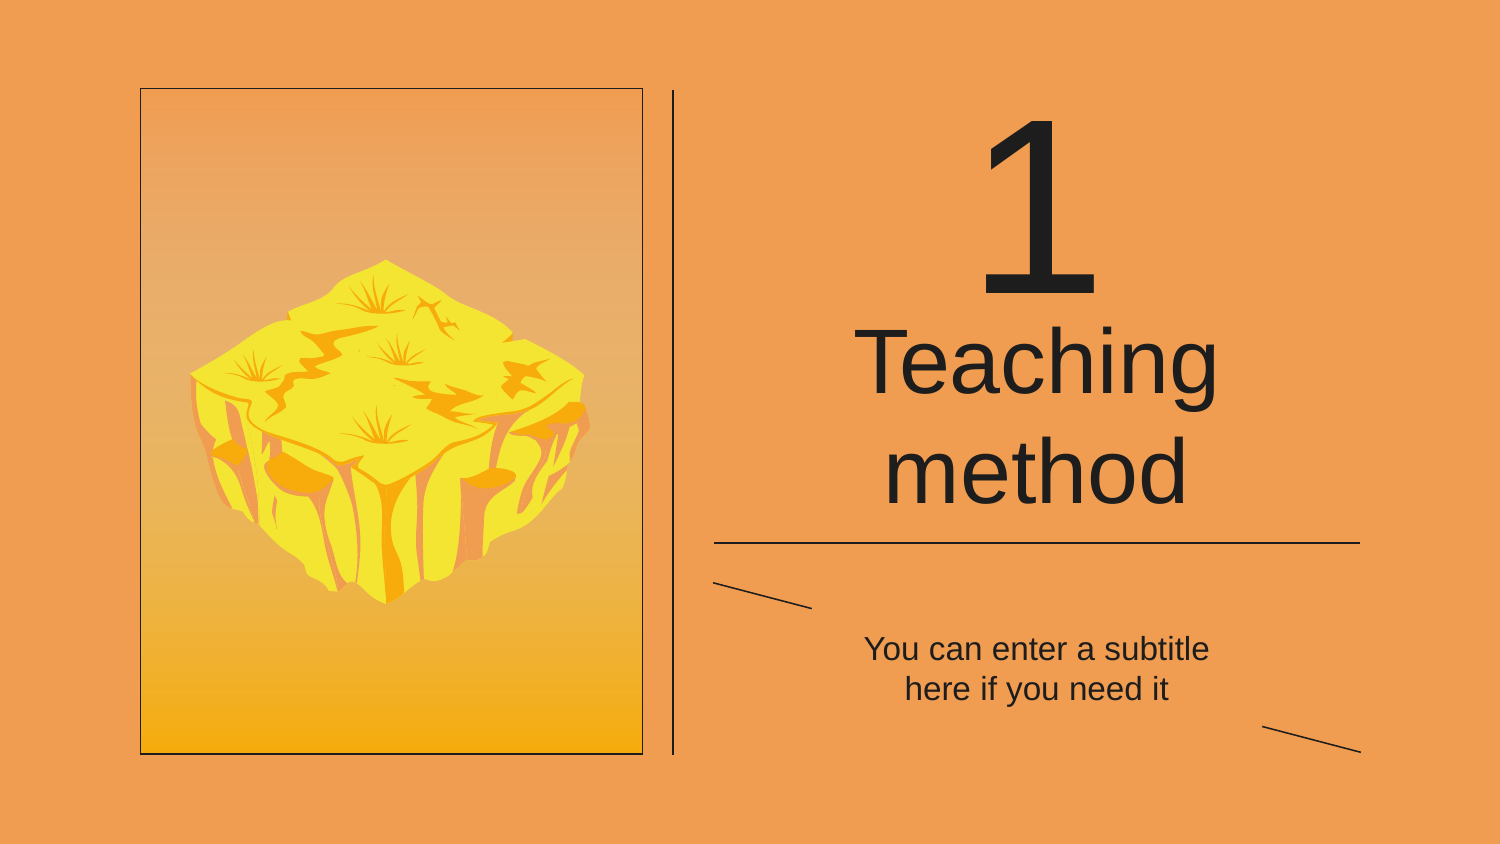

1

# Teaching method
You can enter a subtitle here if you need it